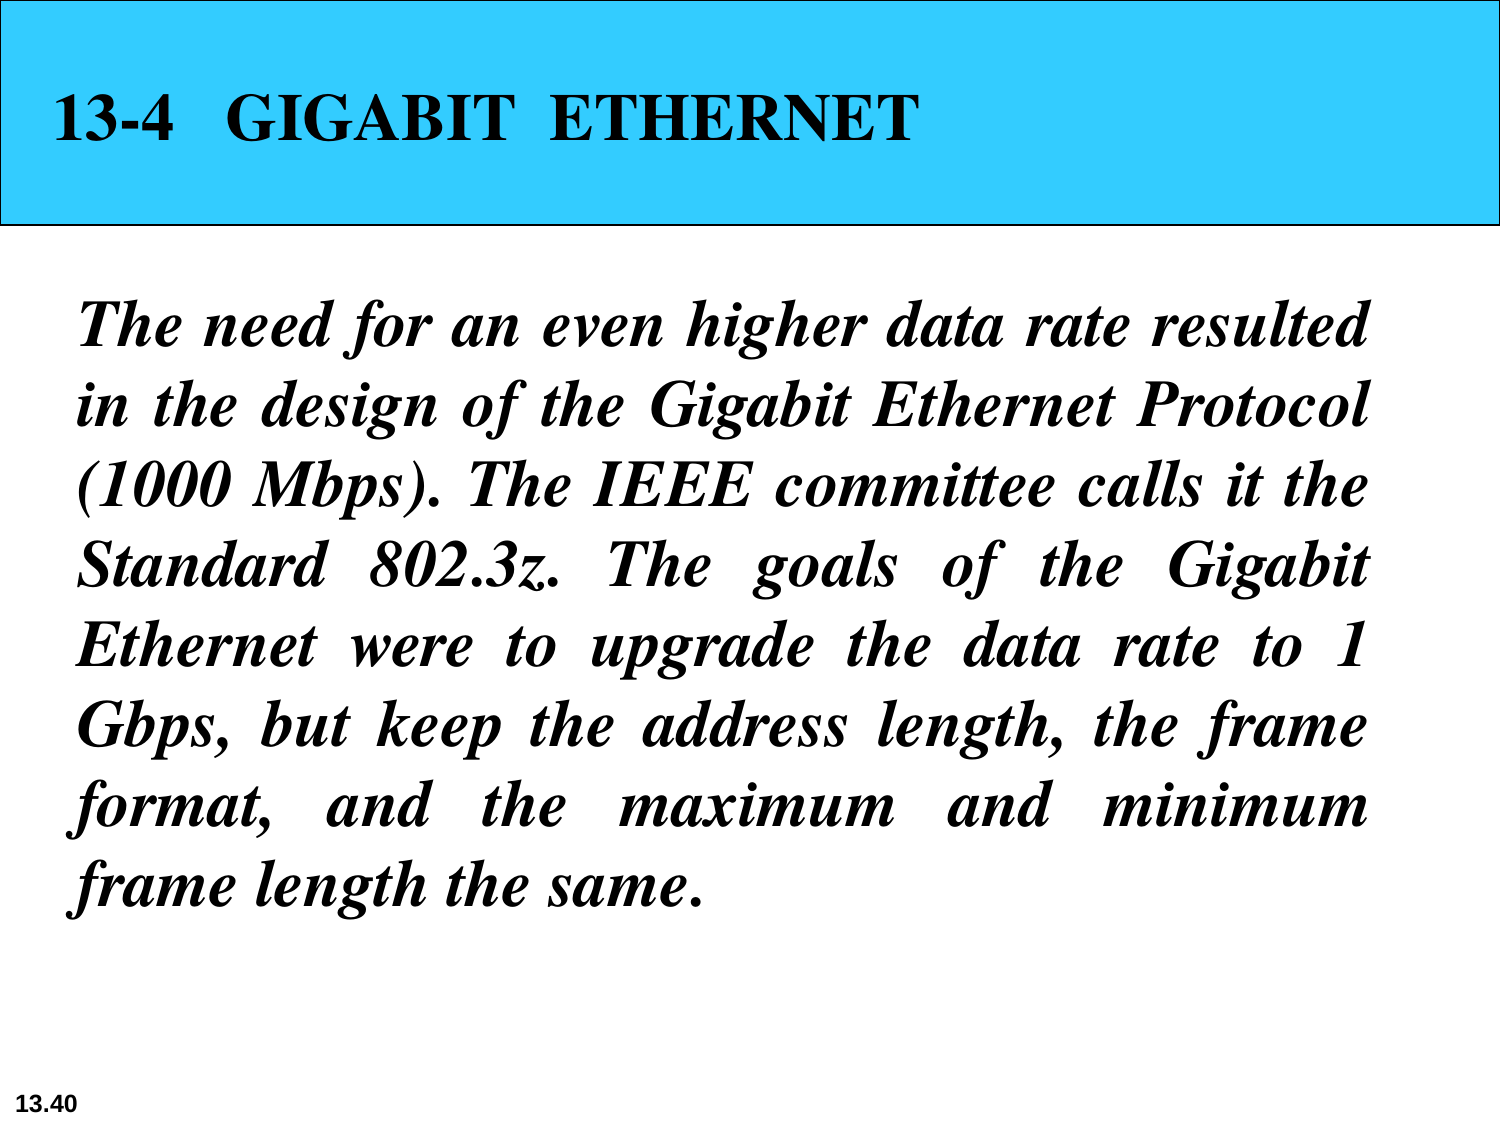

13-4   GIGABIT  ETHERNET

The need for an even higher data rate resulted in the design of the Gigabit Ethernet Protocol (1000 Mbps). The IEEE committee calls it the Standard 802.3z. The goals of the Gigabit Ethernet were to upgrade the data rate to 1 Gbps, but keep the address length, the frame format, and the maximum and minimum frame length the same.
13.40